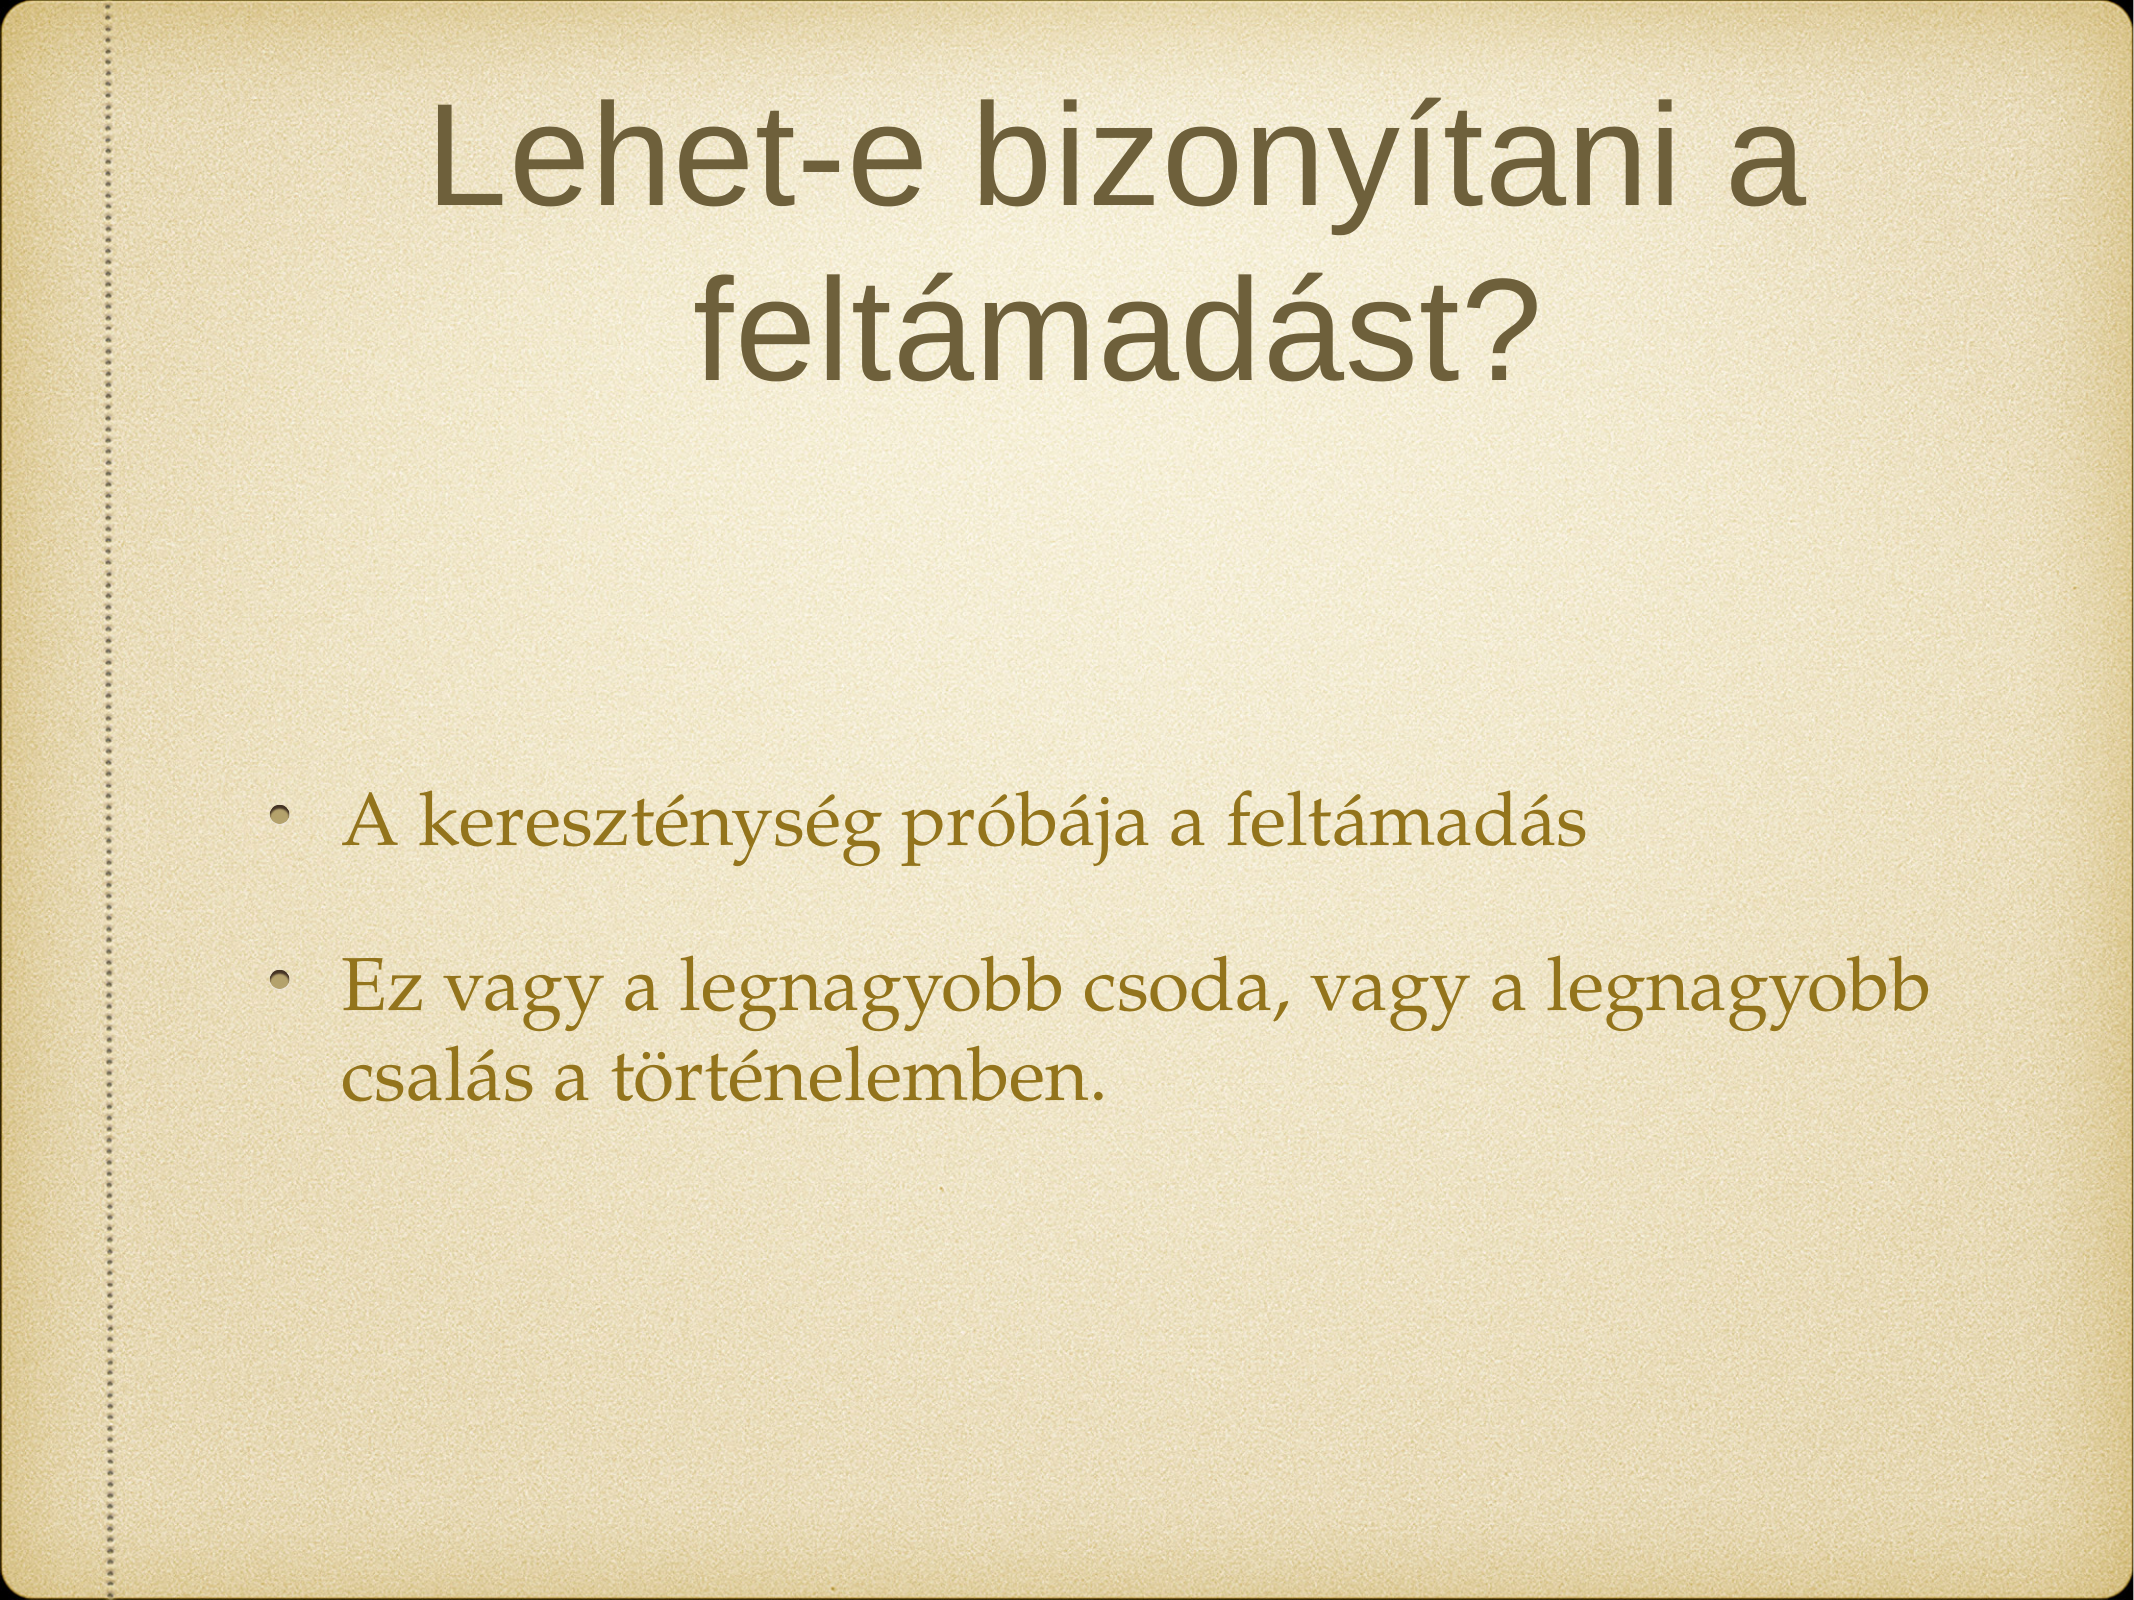

# Lehet-e bizonyítani a feltámadást?
A kereszténység próbája a feltámadás
Ez vagy a legnagyobb csoda, vagy a legnagyobb csalás a történelemben.